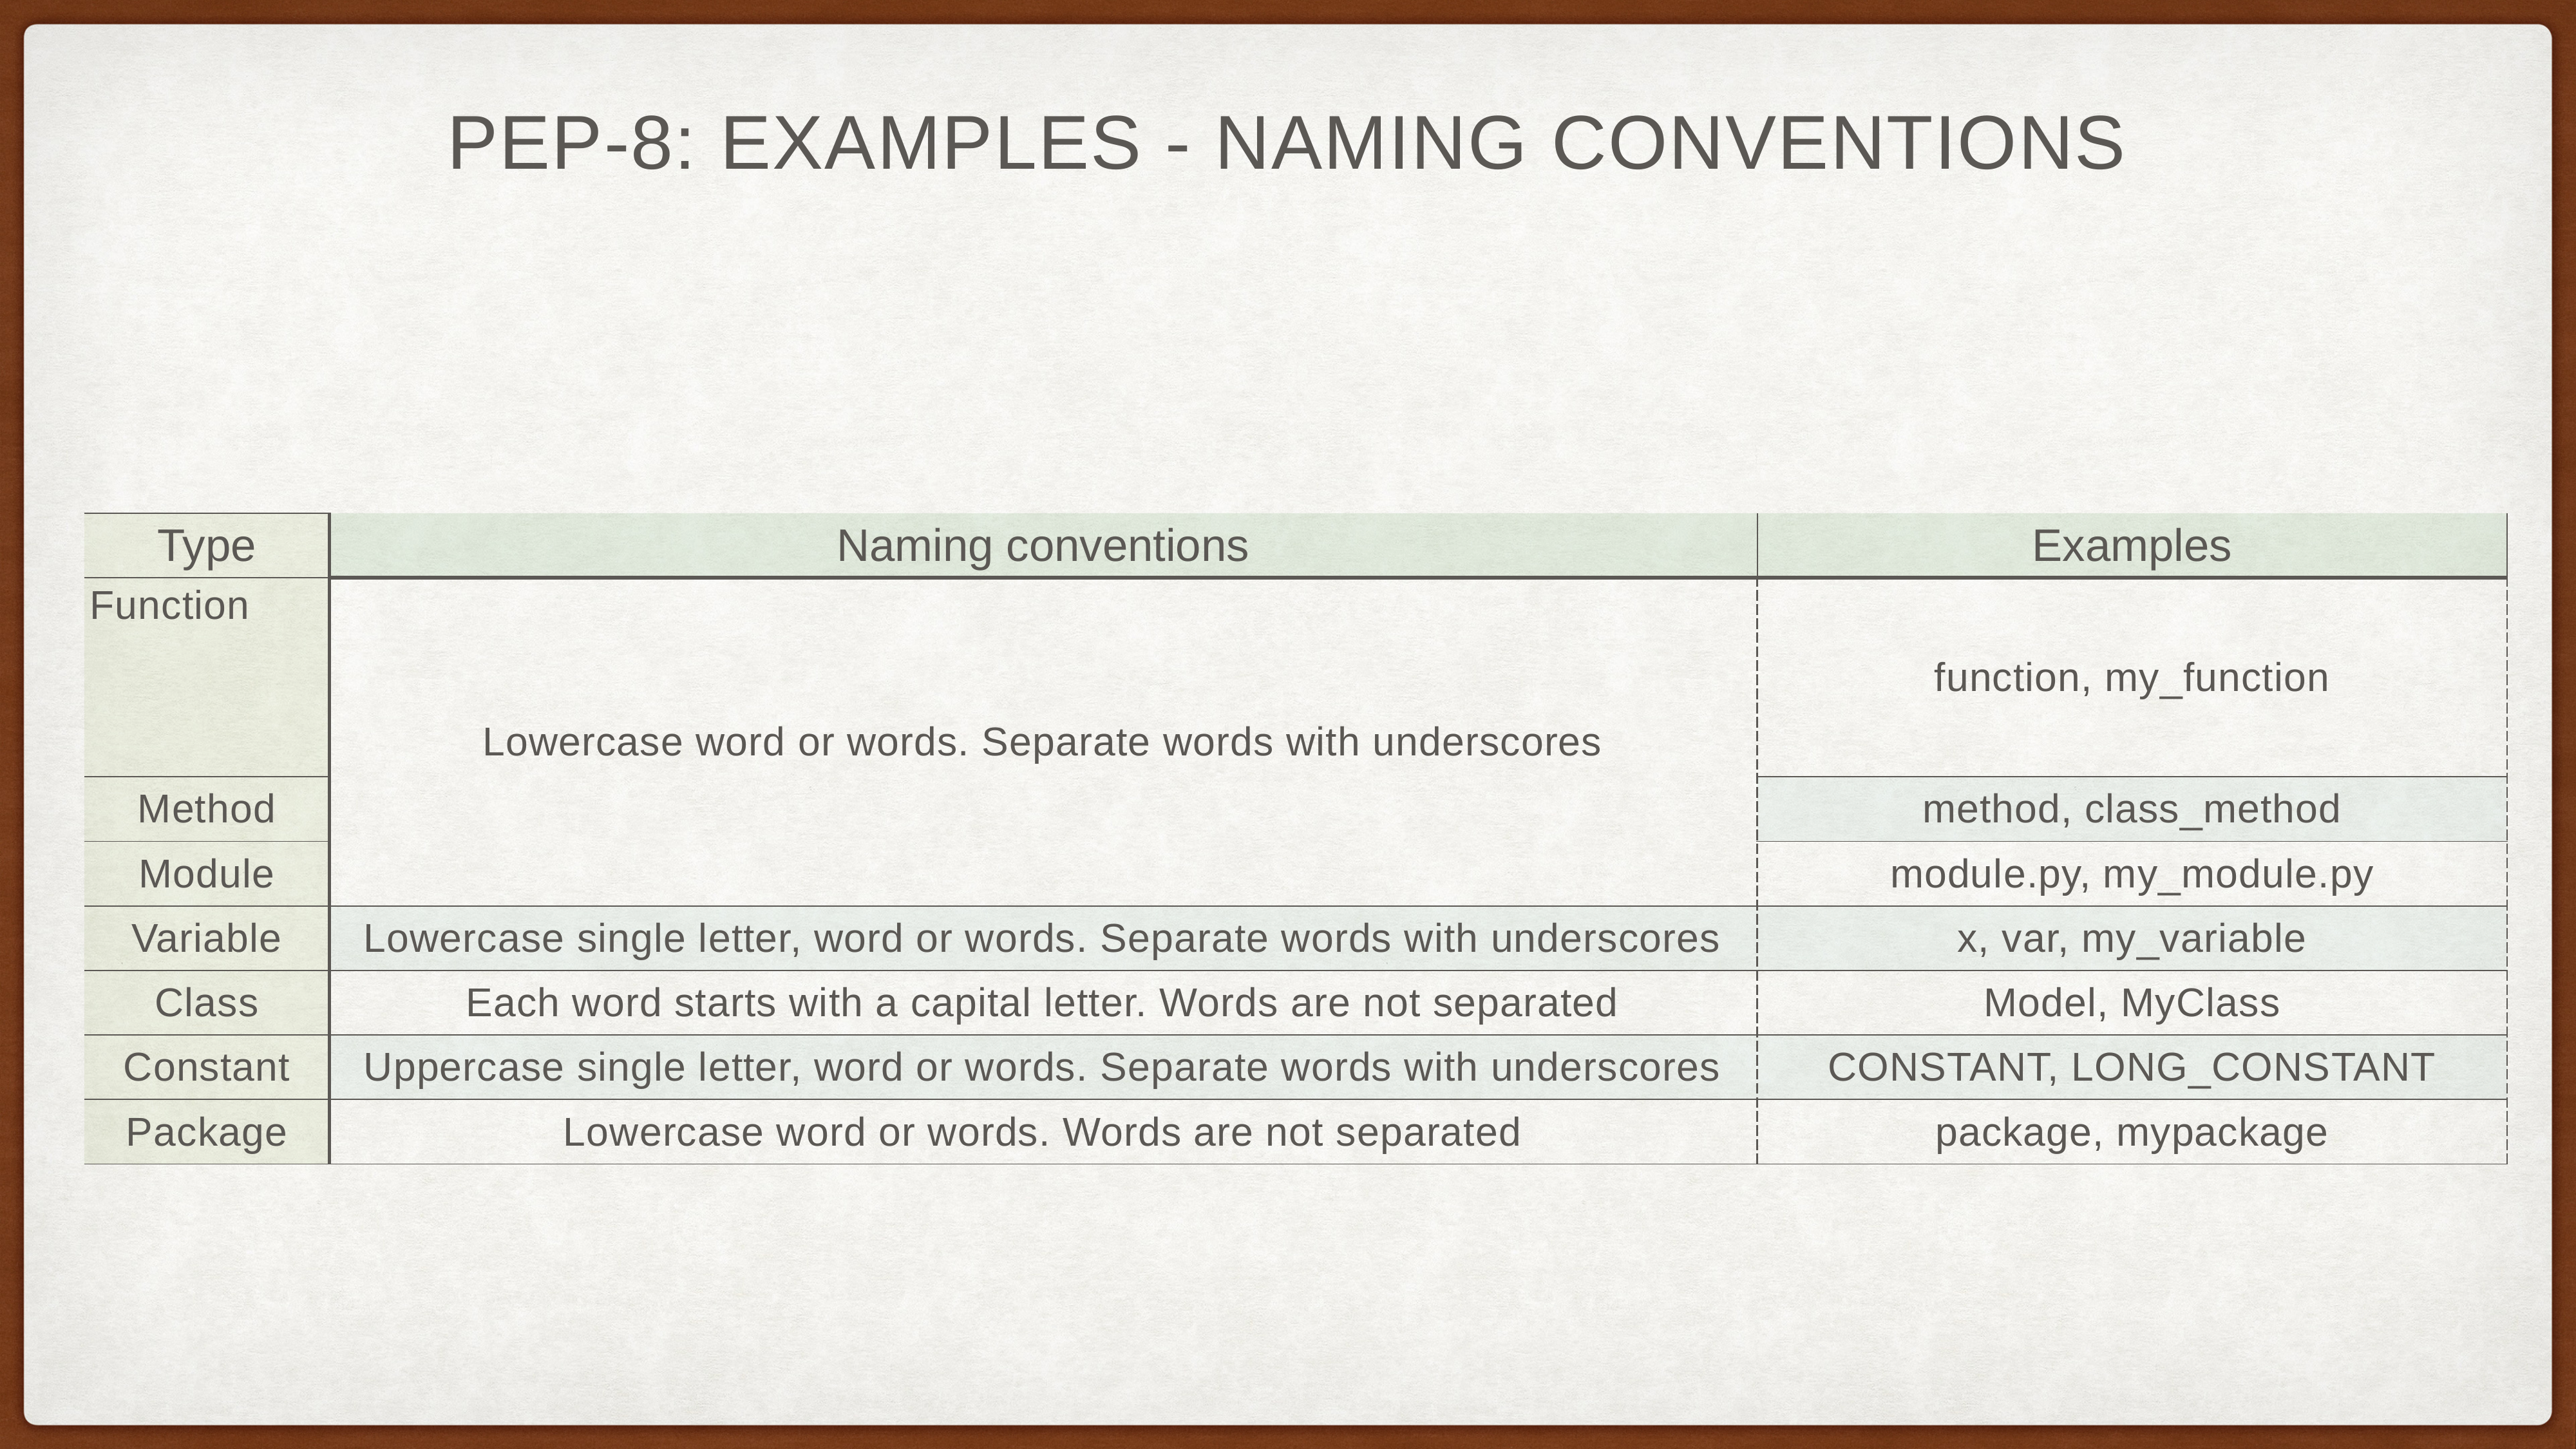

# Pep-8: Examples - naming conventions
| Type | Naming conventions | Examples |
| --- | --- | --- |
| Function | Lowercase word or words. Separate words with underscores | function, my\_function |
| Method |  | method, class\_method |
| Module |  | module.py, my\_module.py |
| Variable | Lowercase single letter, word or words. Separate words with underscores | x, var, my\_variable |
| Class | Each word starts with a capital letter. Words are not separated | Model, MyClass |
| Constant | Uppercase single letter, word or words. Separate words with underscores | CONSTANT, LONG\_CONSTANT |
| Package | Lowercase word or words. Words are not separated | package, mypackage |